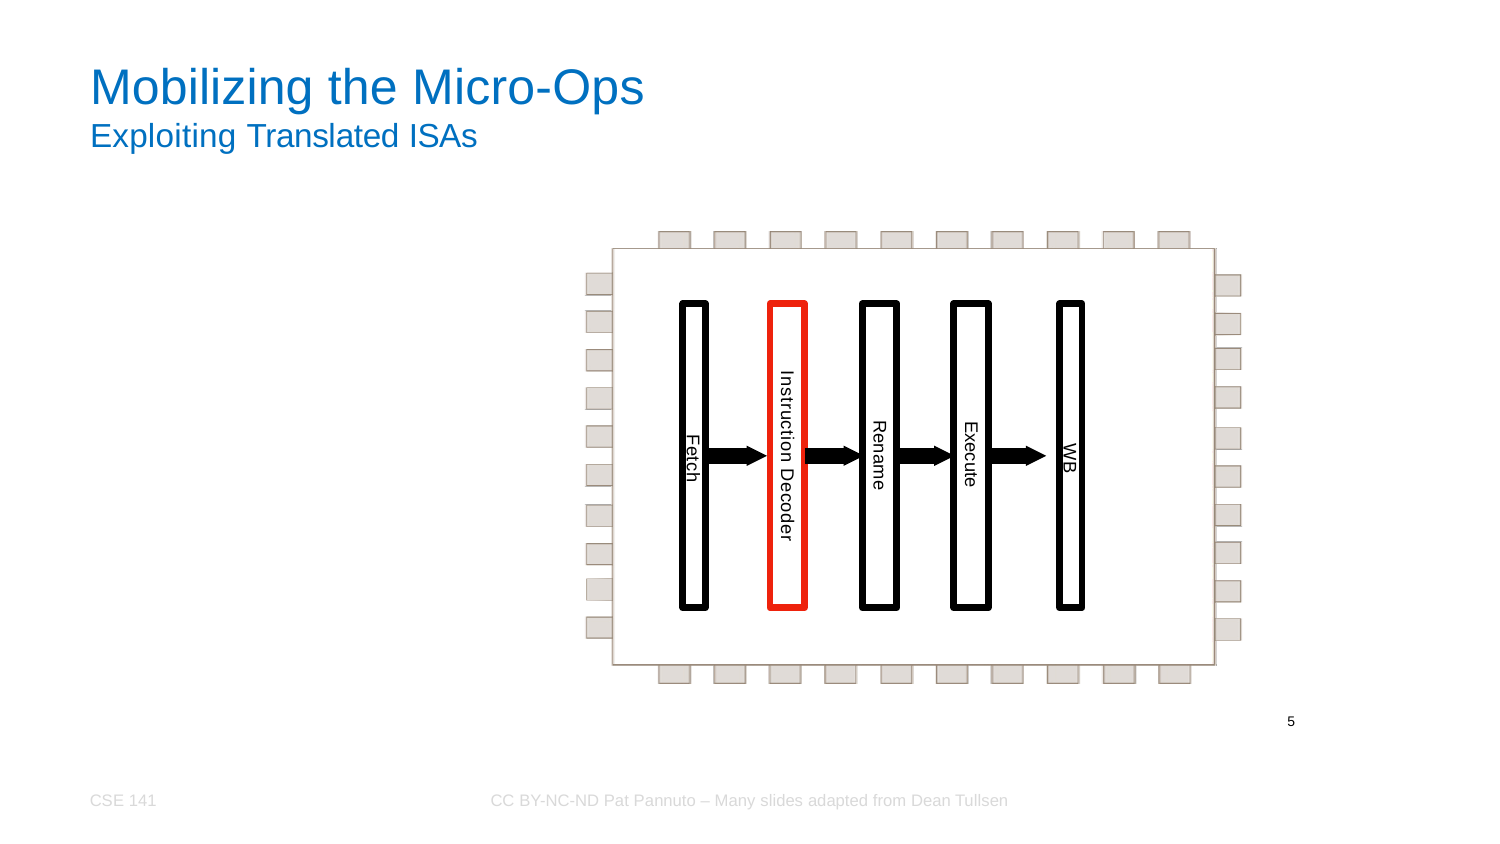

# Mobilizing the Micro-Ops Exploiting Translated ISAs

Fetch

WB
Instruction Decoder
Rename
Execute

5